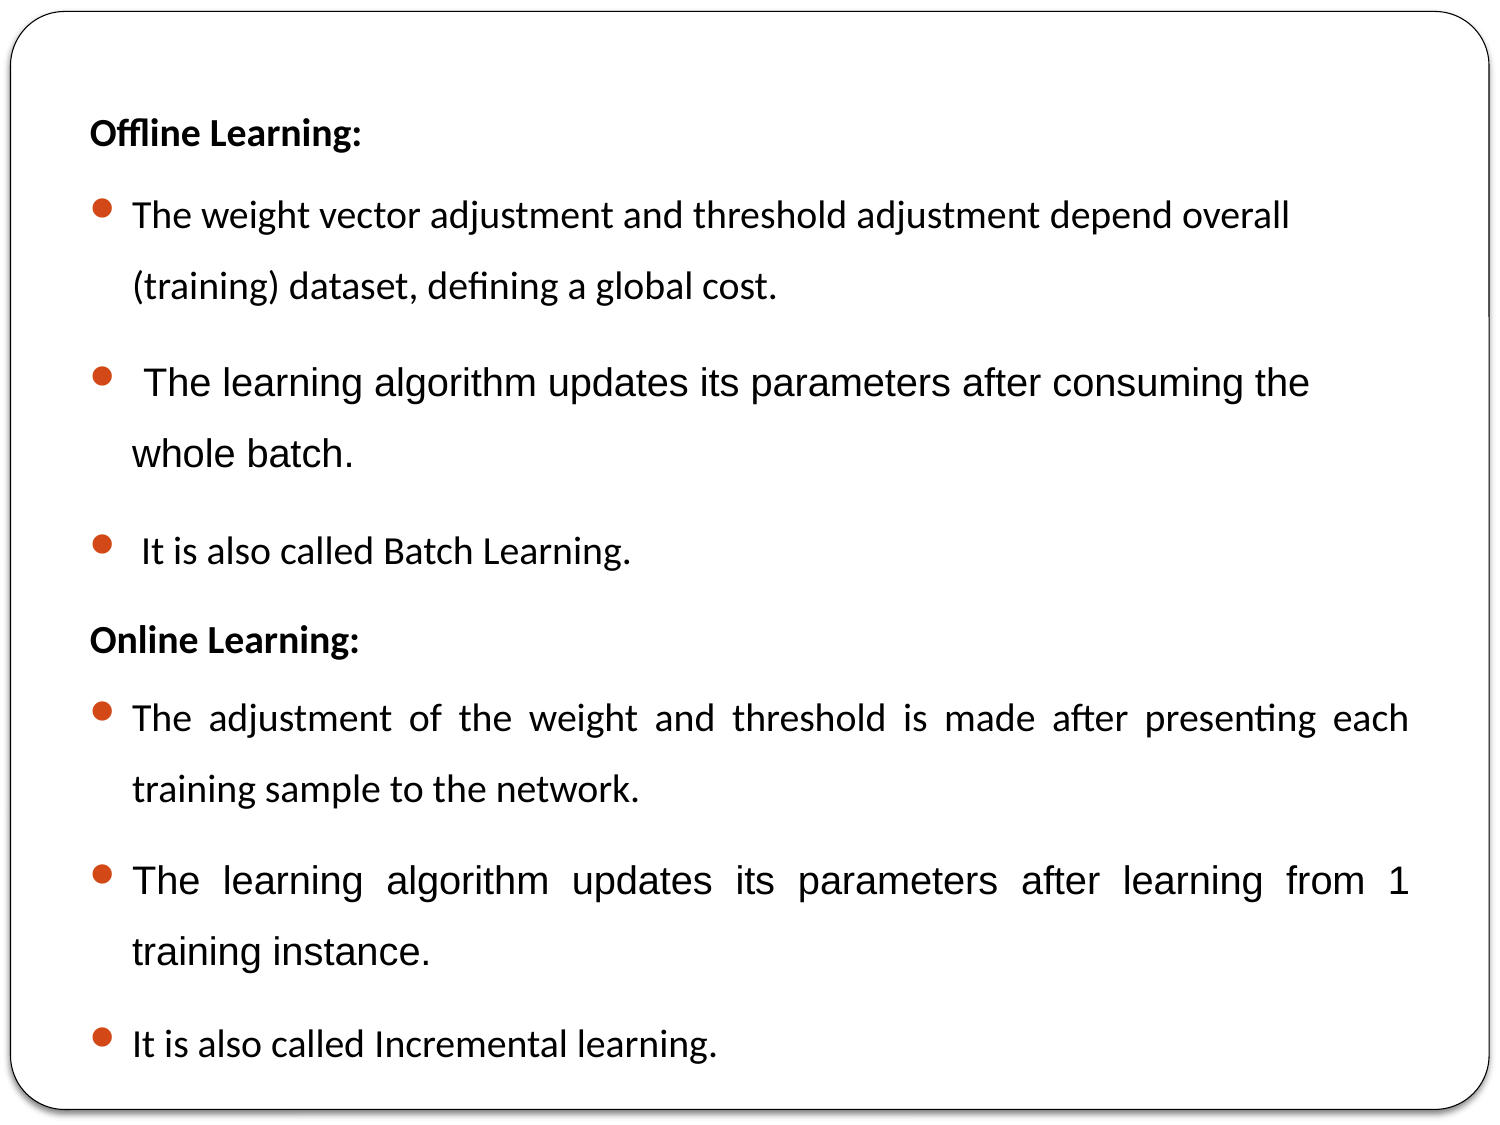

Offline Learning:
The weight vector adjustment and threshold adjustment depend overall (training) dataset, defining a global cost.
 The learning algorithm updates its parameters after consuming the whole batch.
 It is also called Batch Learning.
Online Learning:
The adjustment of the weight and threshold is made after presenting each training sample to the network.
The learning algorithm updates its parameters after learning from 1 training instance.
It is also called Incremental learning.